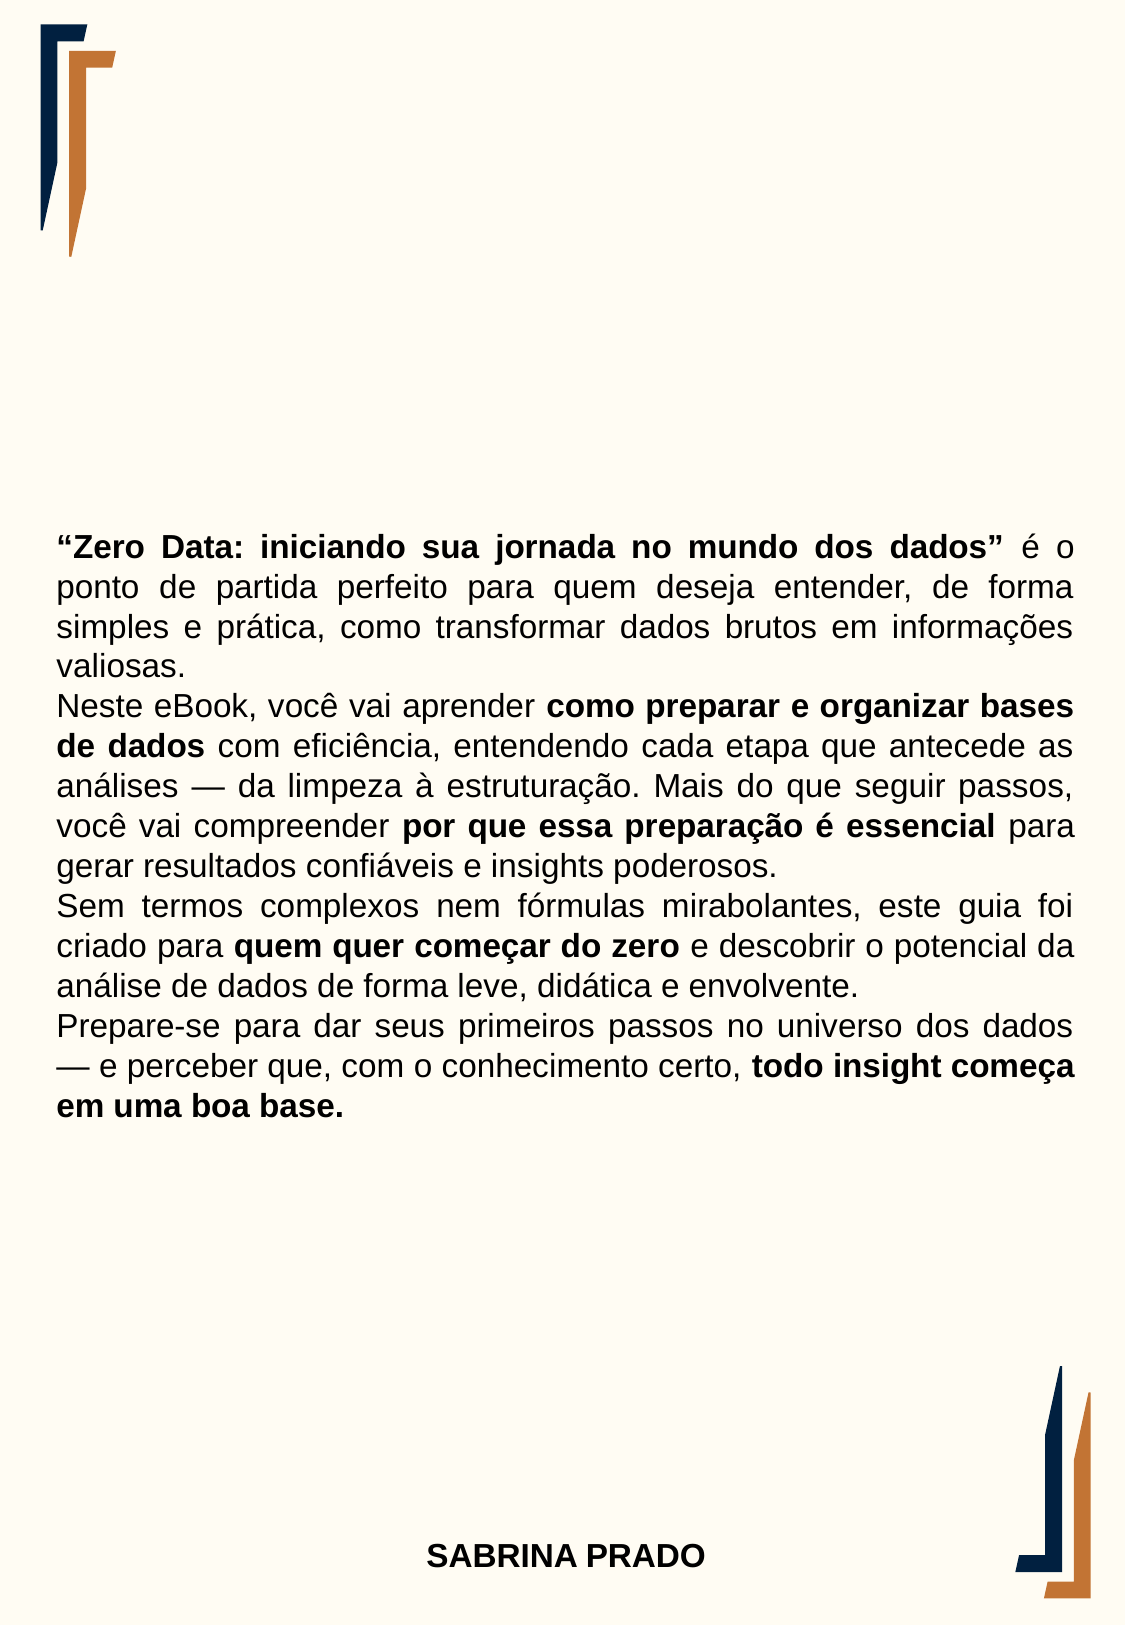

“Zero Data: iniciando sua jornada no mundo dos dados” é o ponto de partida perfeito para quem deseja entender, de forma simples e prática, como transformar dados brutos em informações valiosas.
Neste eBook, você vai aprender como preparar e organizar bases de dados com eficiência, entendendo cada etapa que antecede as análises — da limpeza à estruturação. Mais do que seguir passos, você vai compreender por que essa preparação é essencial para gerar resultados confiáveis e insights poderosos.
Sem termos complexos nem fórmulas mirabolantes, este guia foi criado para quem quer começar do zero e descobrir o potencial da análise de dados de forma leve, didática e envolvente.
Prepare-se para dar seus primeiros passos no universo dos dados — e perceber que, com o conhecimento certo, todo insight começa em uma boa base.

SABRINA PRADO